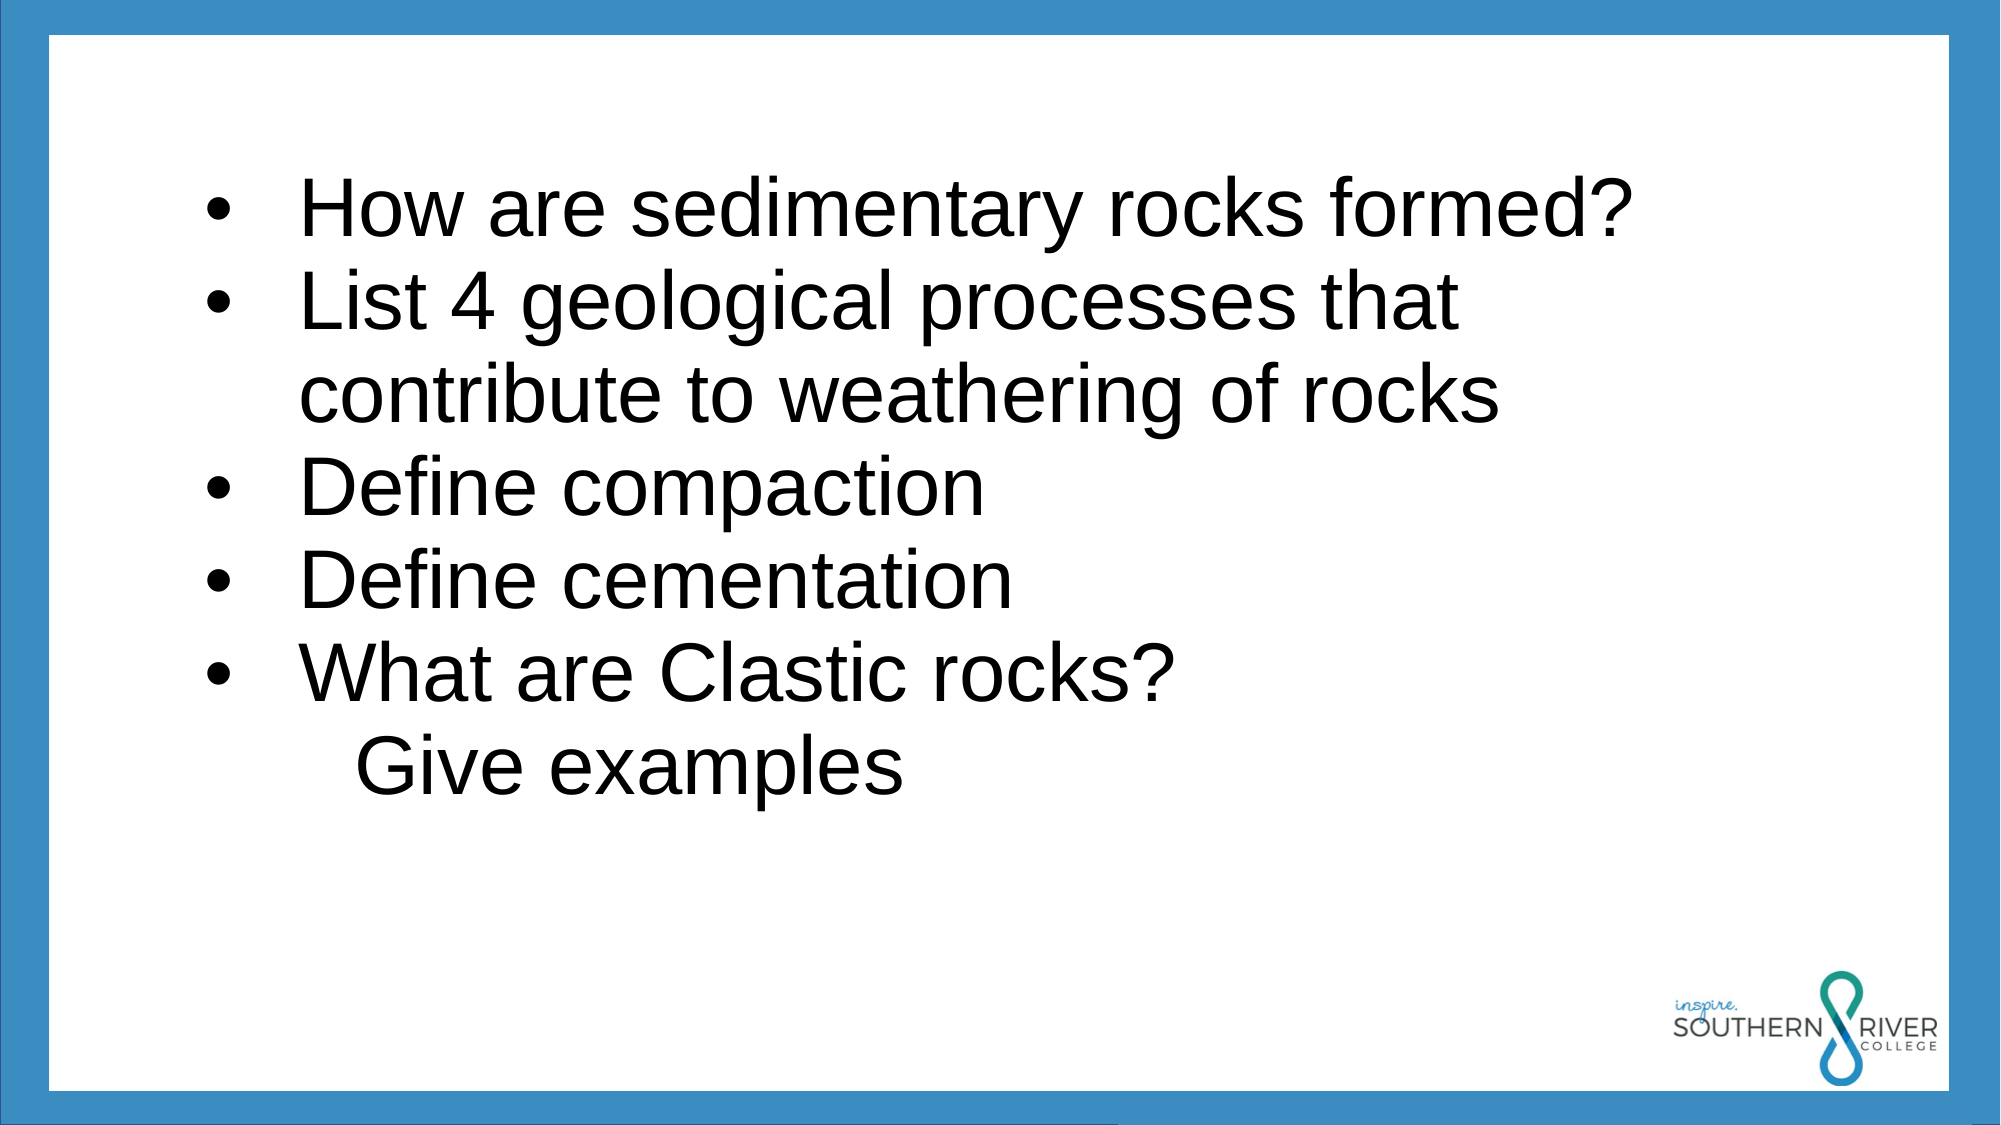

How are sedimentary rocks formed?
List 4 geological processes that contribute to weathering of rocks
Define compaction
Define cementation
What are Clastic rocks?
	Give examples